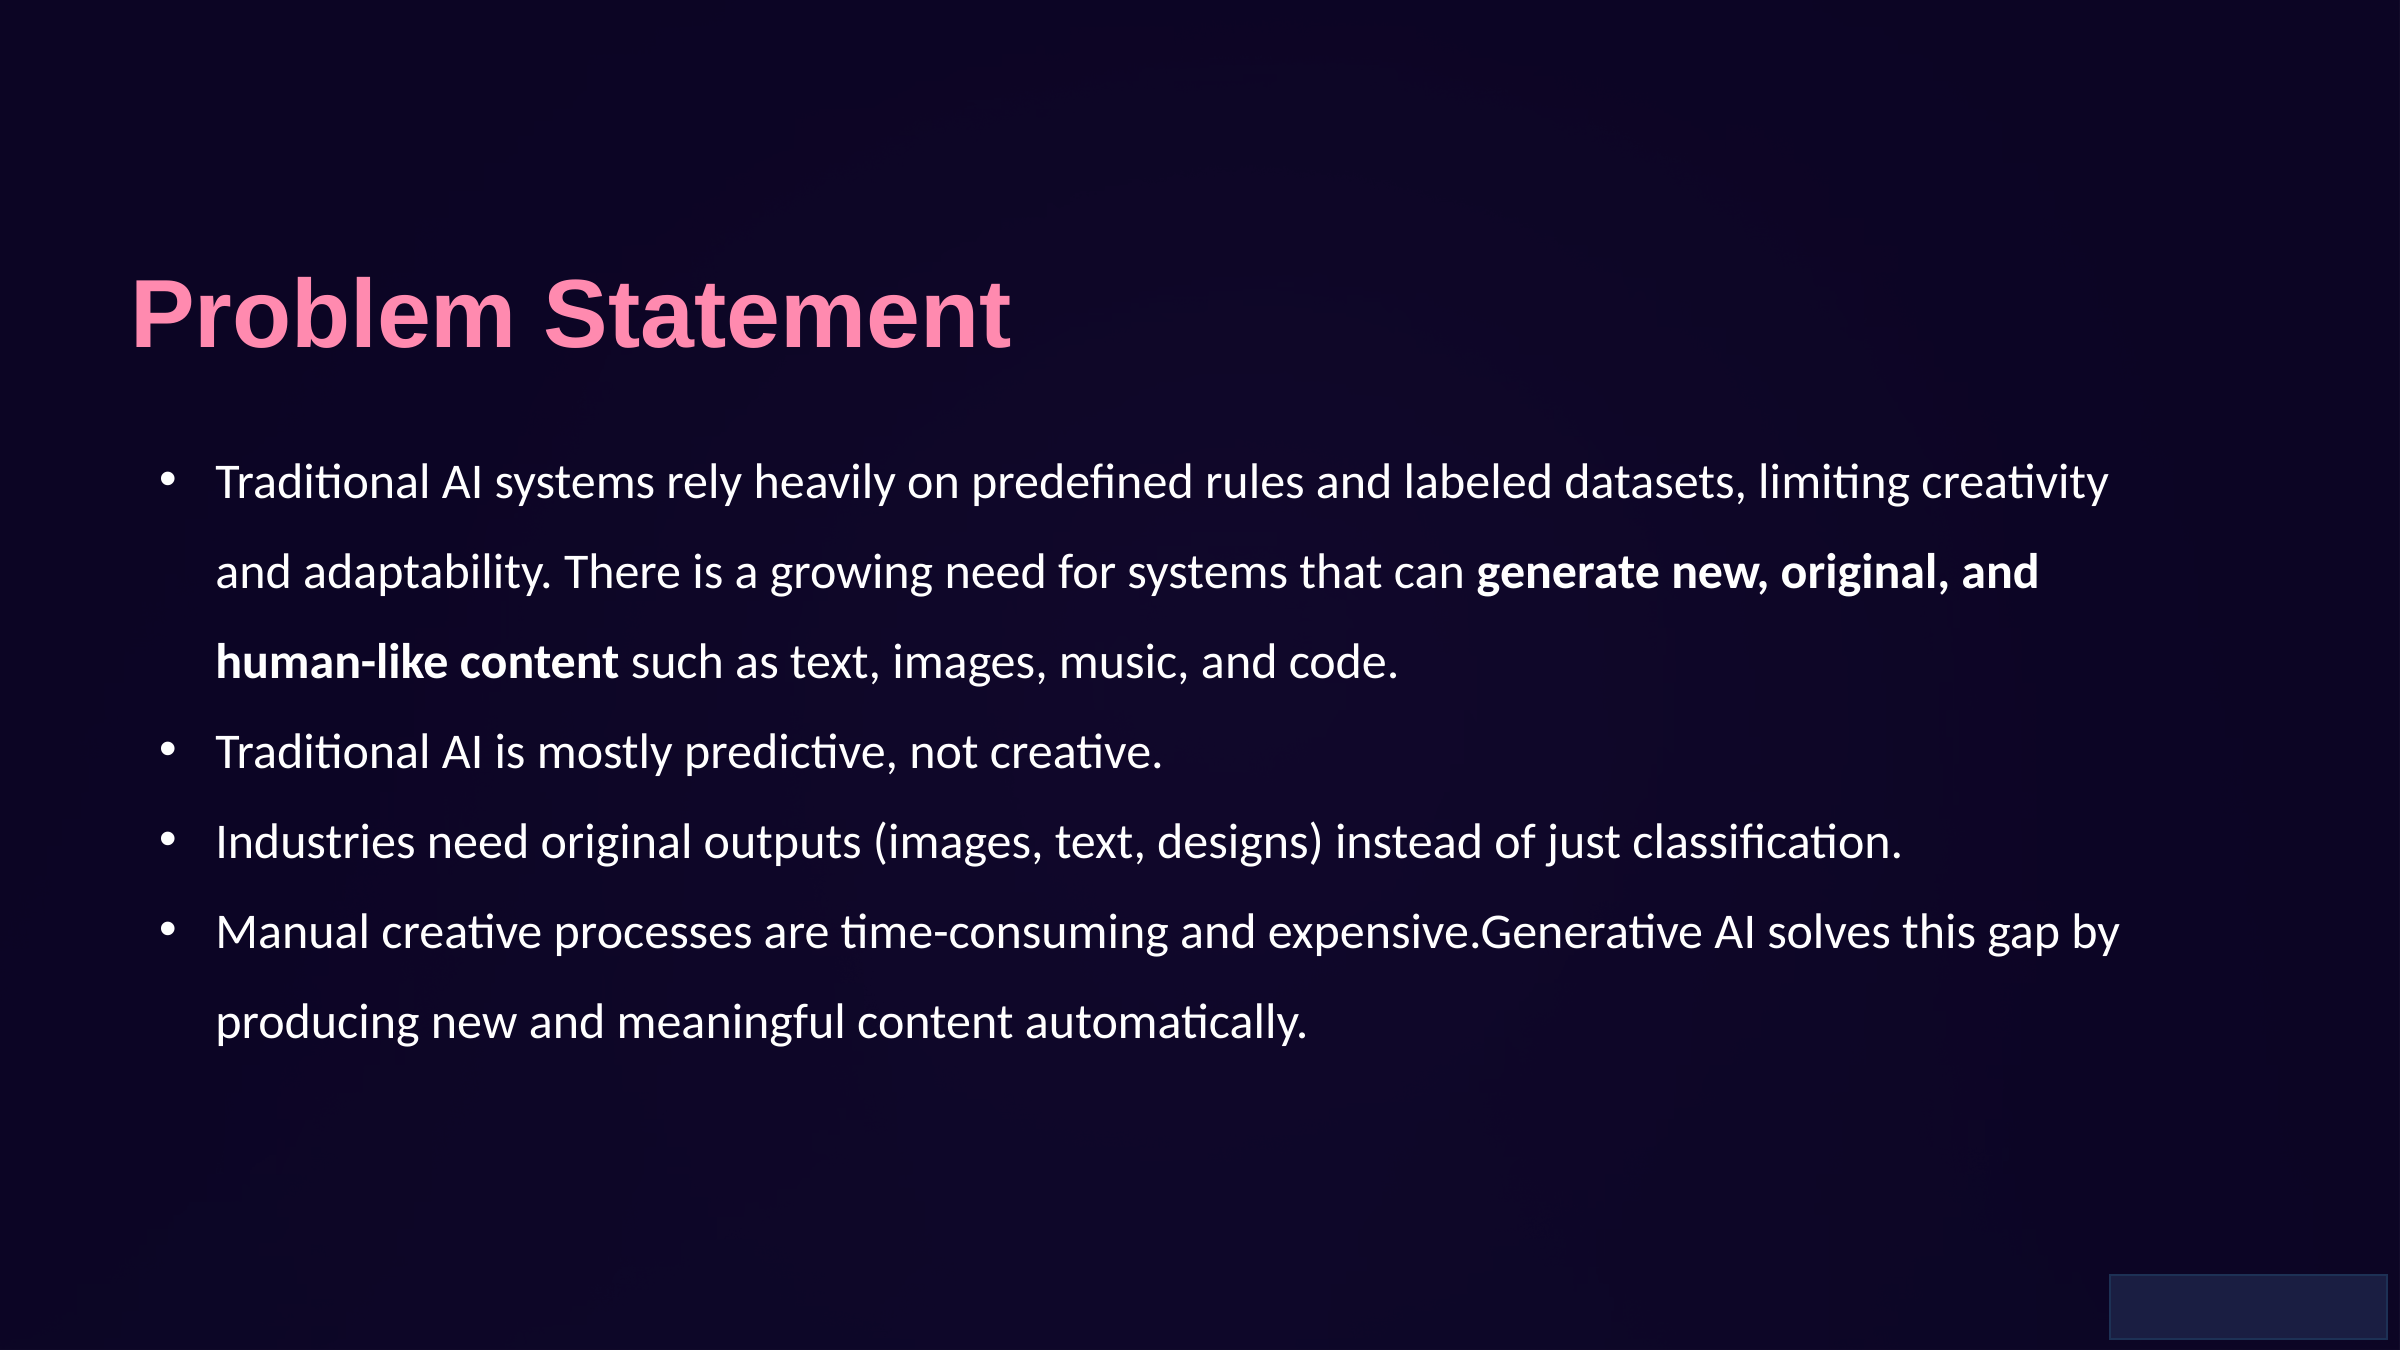

Problem Statement

Traditional AI systems rely heavily on predefined rules and labeled datasets, limiting creativity and adaptability. There is a growing need for systems that can generate new, original, and human-like content such as text, images, music, and code.
Traditional AI is mostly predictive, not creative.
Industries need original outputs (images, text, designs) instead of just classification.
Manual creative processes are time-consuming and expensive.Generative AI solves this gap by producing new and meaningful content automatically.